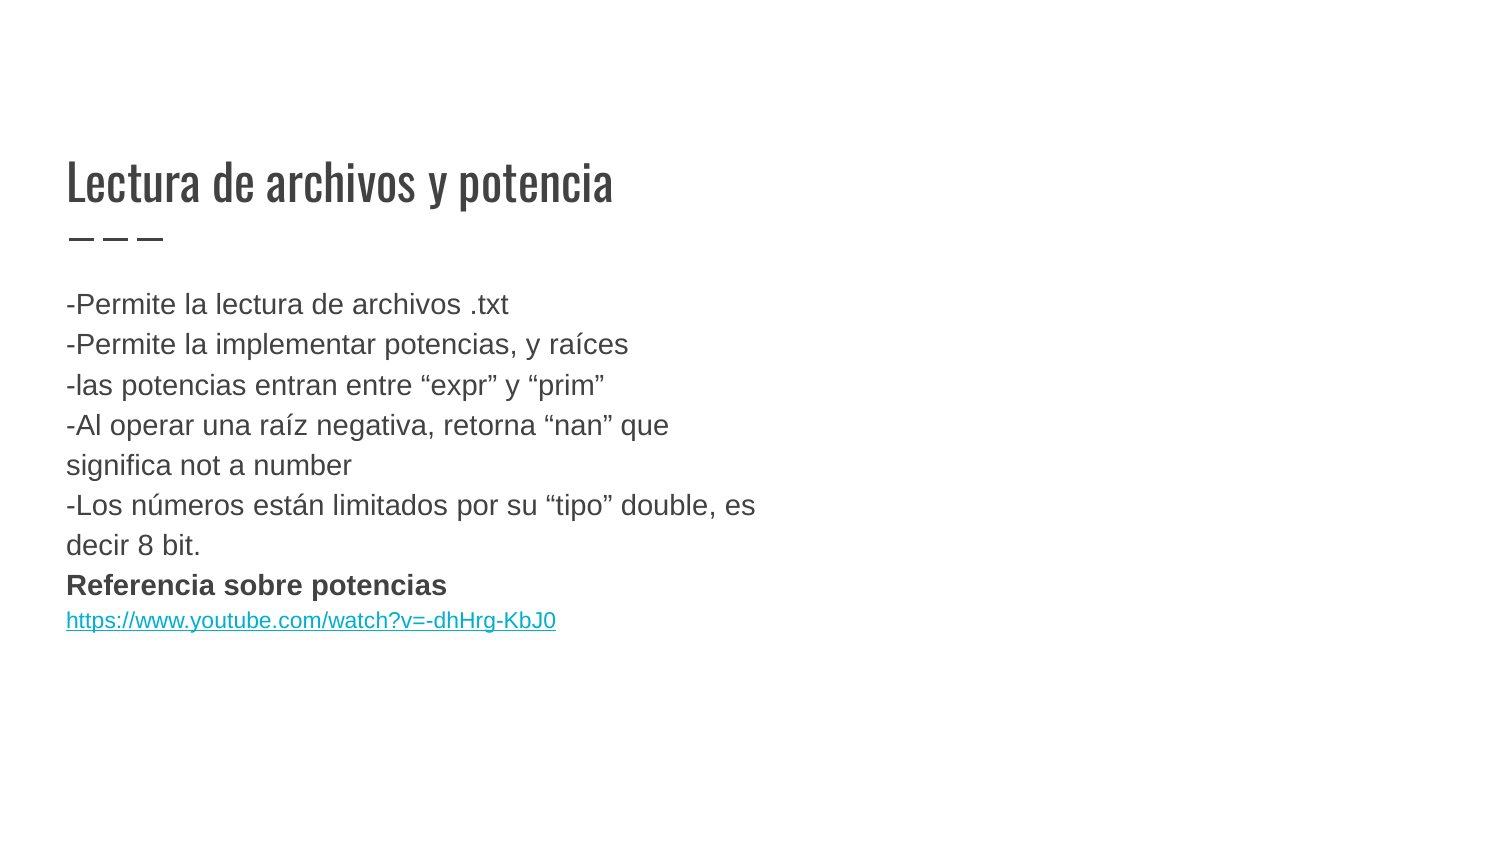

# Lectura de archivos y potencia
-Permite la lectura de archivos .txt
-Permite la implementar potencias, y raíces
-las potencias entran entre “expr” y “prim”
-Al operar una raíz negativa, retorna “nan” que significa not a number
-Los números están limitados por su “tipo” double, es decir 8 bit.
Referencia sobre potencias
https://www.youtube.com/watch?v=-dhHrg-KbJ0